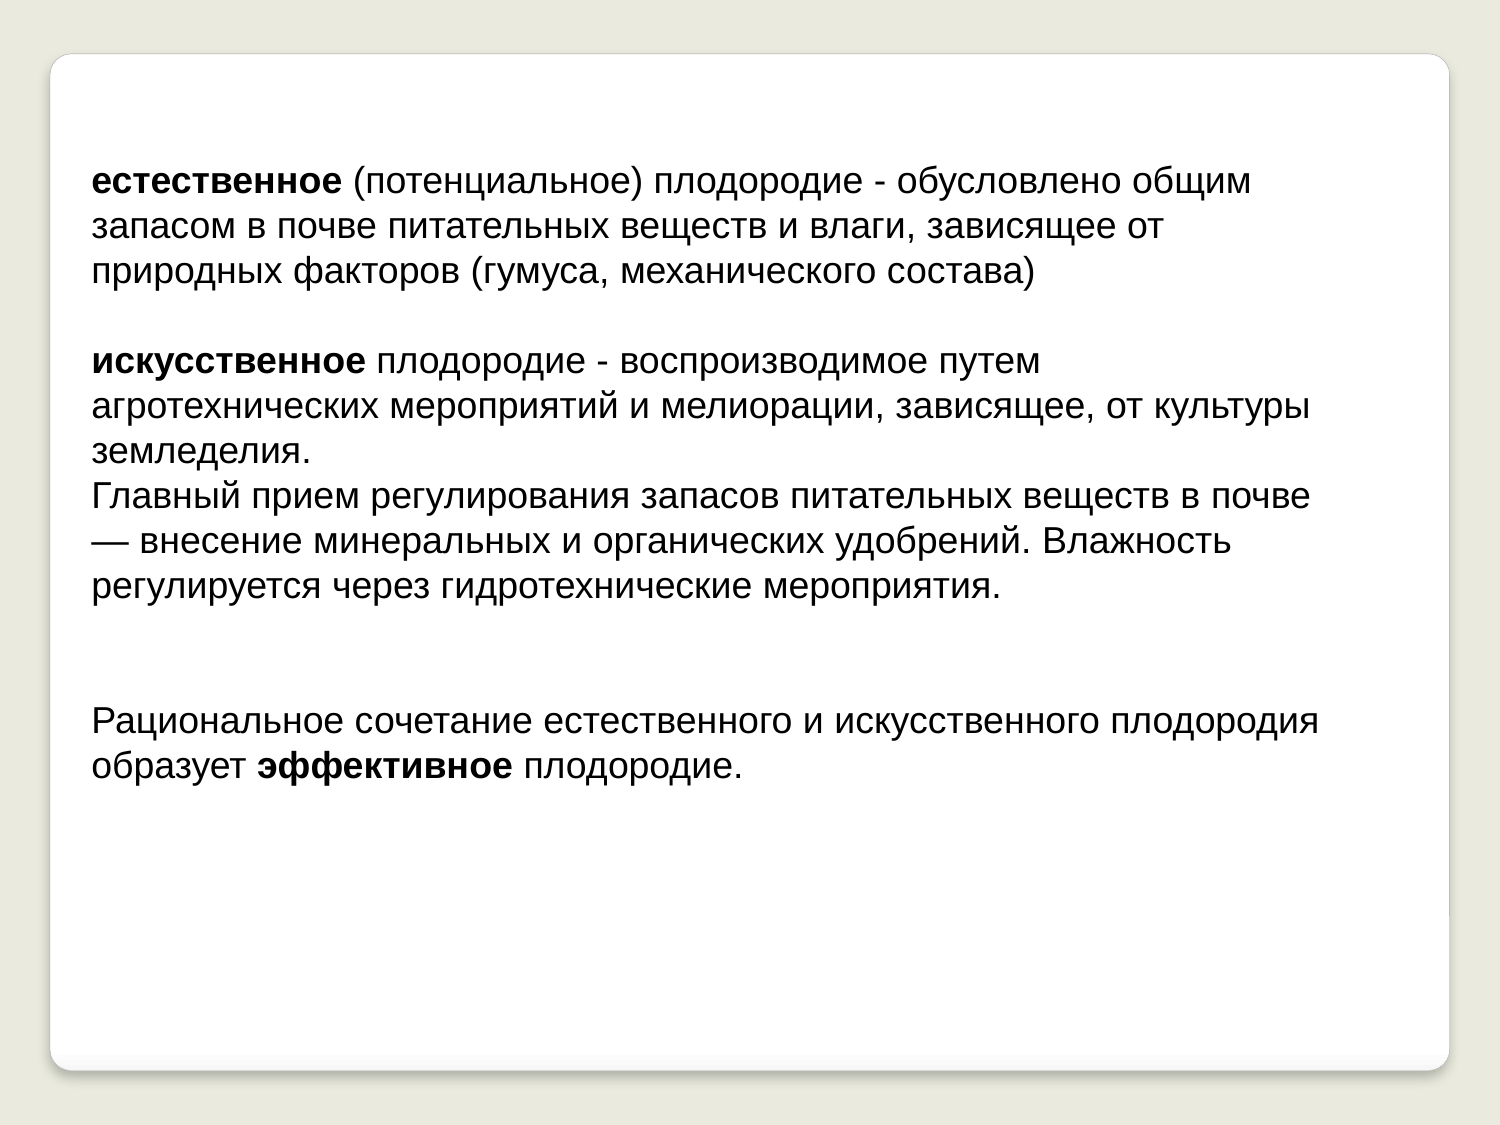

естественное (потенциальное) плодородие - обусловлено общим запасом в почве питательных веществ и влаги, зависящее от природных факторов (гумуса, механического состава)

искусственное плодородие - воспроизводимое путем агротехнических мероприятий и мелиорации, зависящее, от культуры земледелия.
Главный прием регулирования запасов питательных веществ в почве— внесение минеральных и органических удобрений. Влажность регулируется через гидротехнические мероприятия.

Рациональное сочетание естественного и искусственного плодородия образует эффективное плодородие.